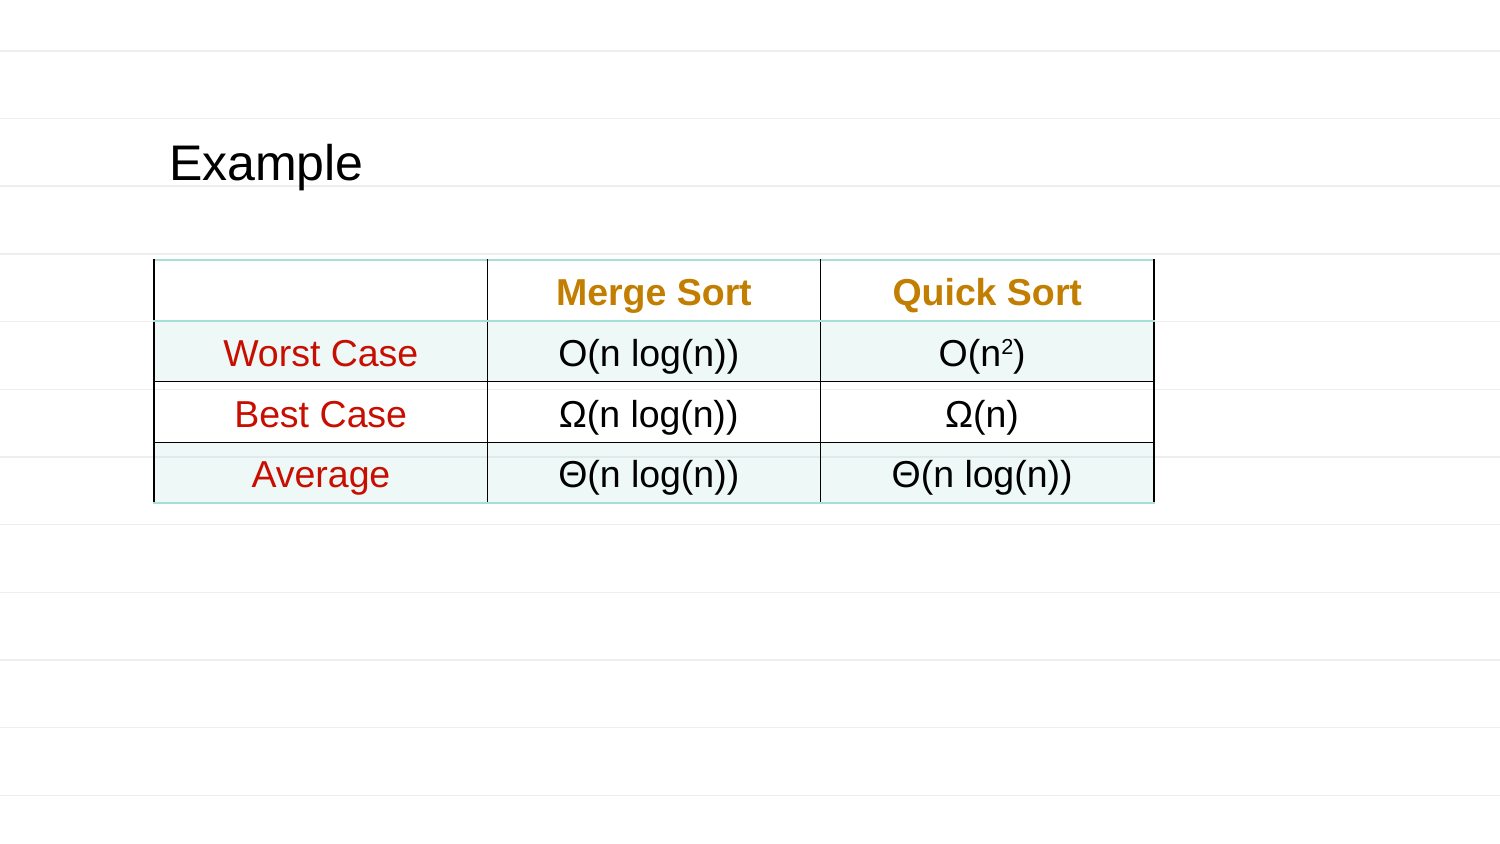

# Example
|  | Merge Sort | Quick Sort |
| --- | --- | --- |
| Worst Case | O(n log(n)) | O(n2) |
| Best Case | Ω(n log(n)) | Ω(n) |
| Average | Θ(n log(n)) | Θ(n log(n)) |